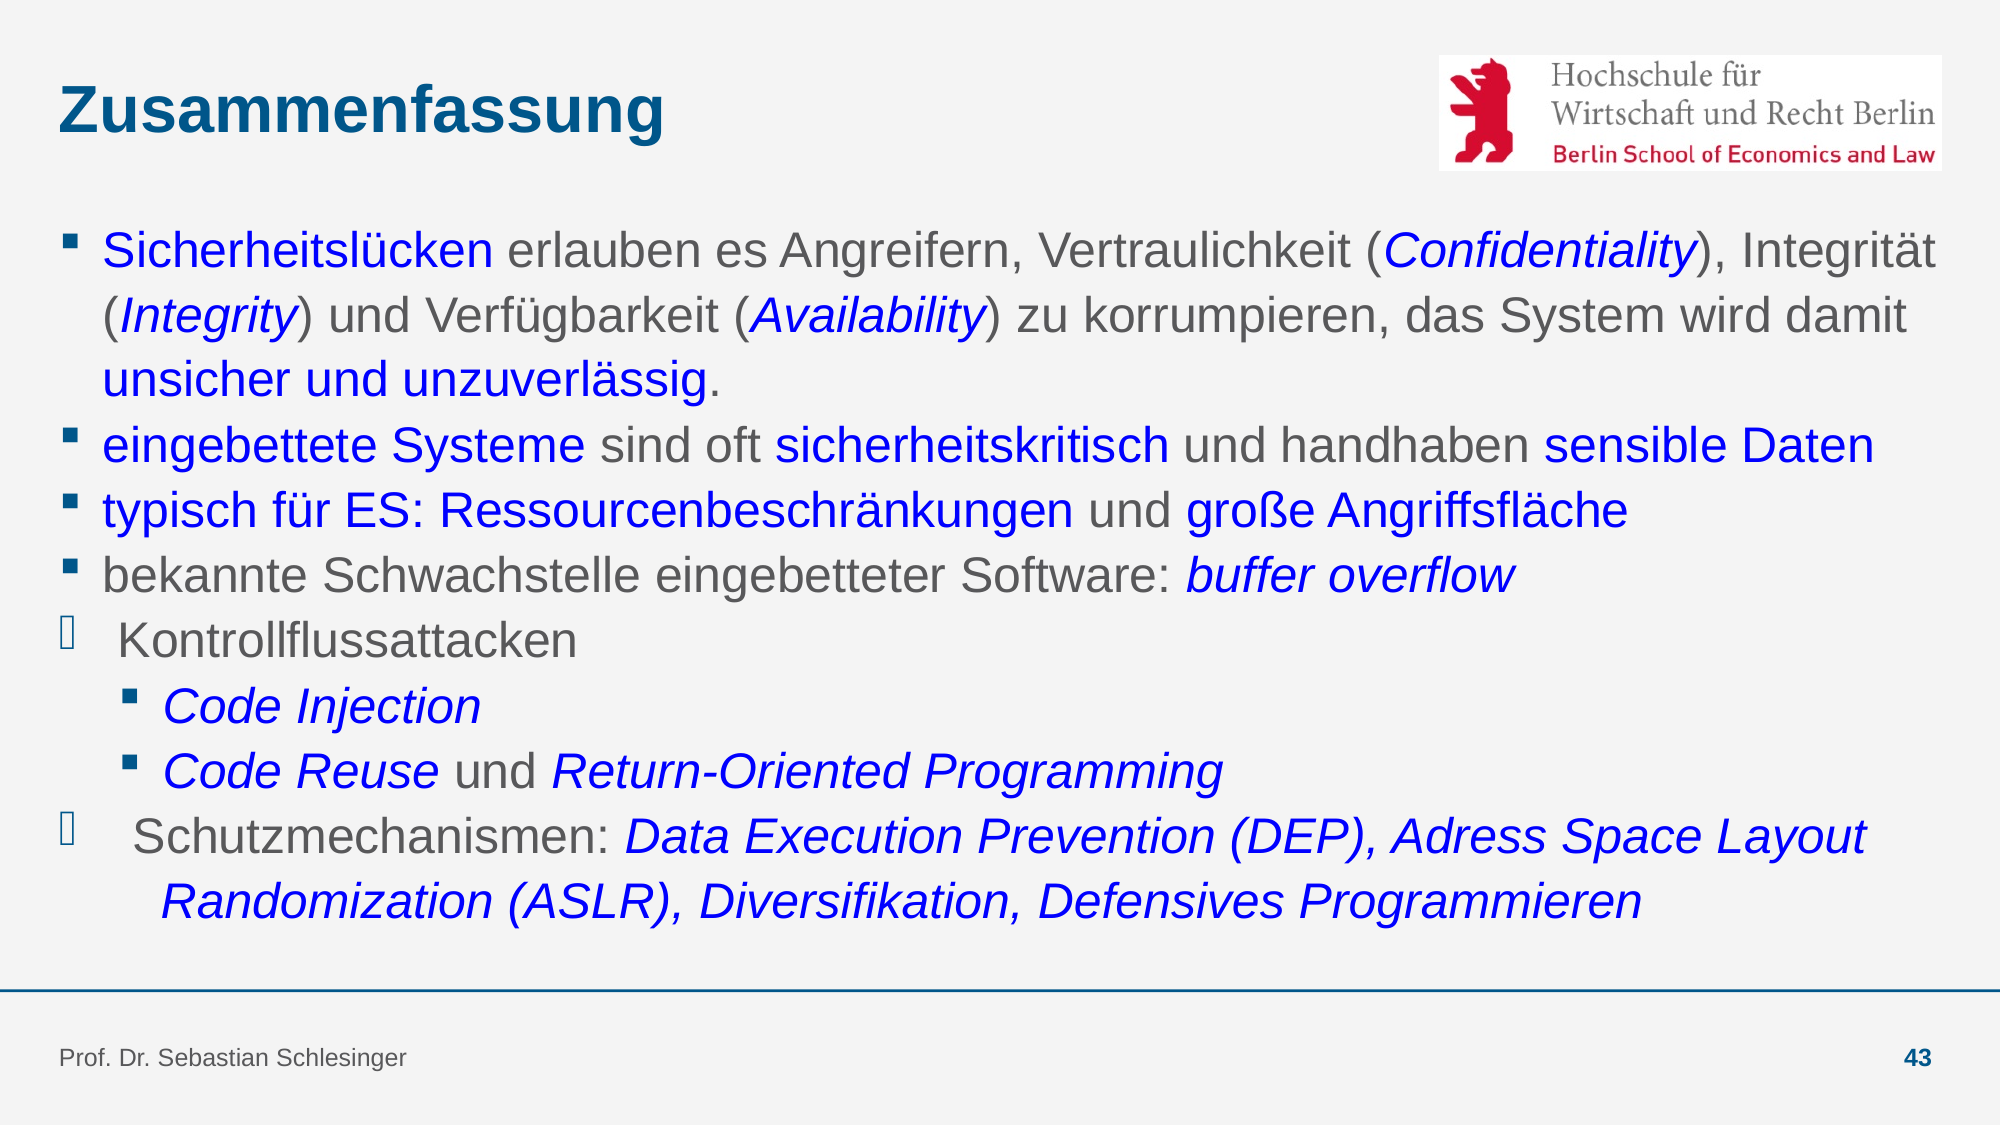

# Zusammenfassung
Sicherheitslücken erlauben es Angreifern, Vertraulichkeit (Confidentiality), Integrität (Integrity) und Verfügbarkeit (Availability) zu korrumpieren, das System wird damit unsicher und unzuverlässig.
eingebettete Systeme sind oft sicherheitskritisch und handhaben sensible Daten
typisch für ES: Ressourcenbeschränkungen und große Angriffsfläche
bekannte Schwachstelle eingebetteter Software: buffer overflow
Kontrollflussattacken
Code Injection
Code Reuse und Return-Oriented Programming
Schutzmechanismen: Data Execution Prevention (DEP), Adress Space Layout        Randomization (ASLR), Diversifikation, Defensives Programmieren

Prof. Dr. Sebastian Schlesinger
43